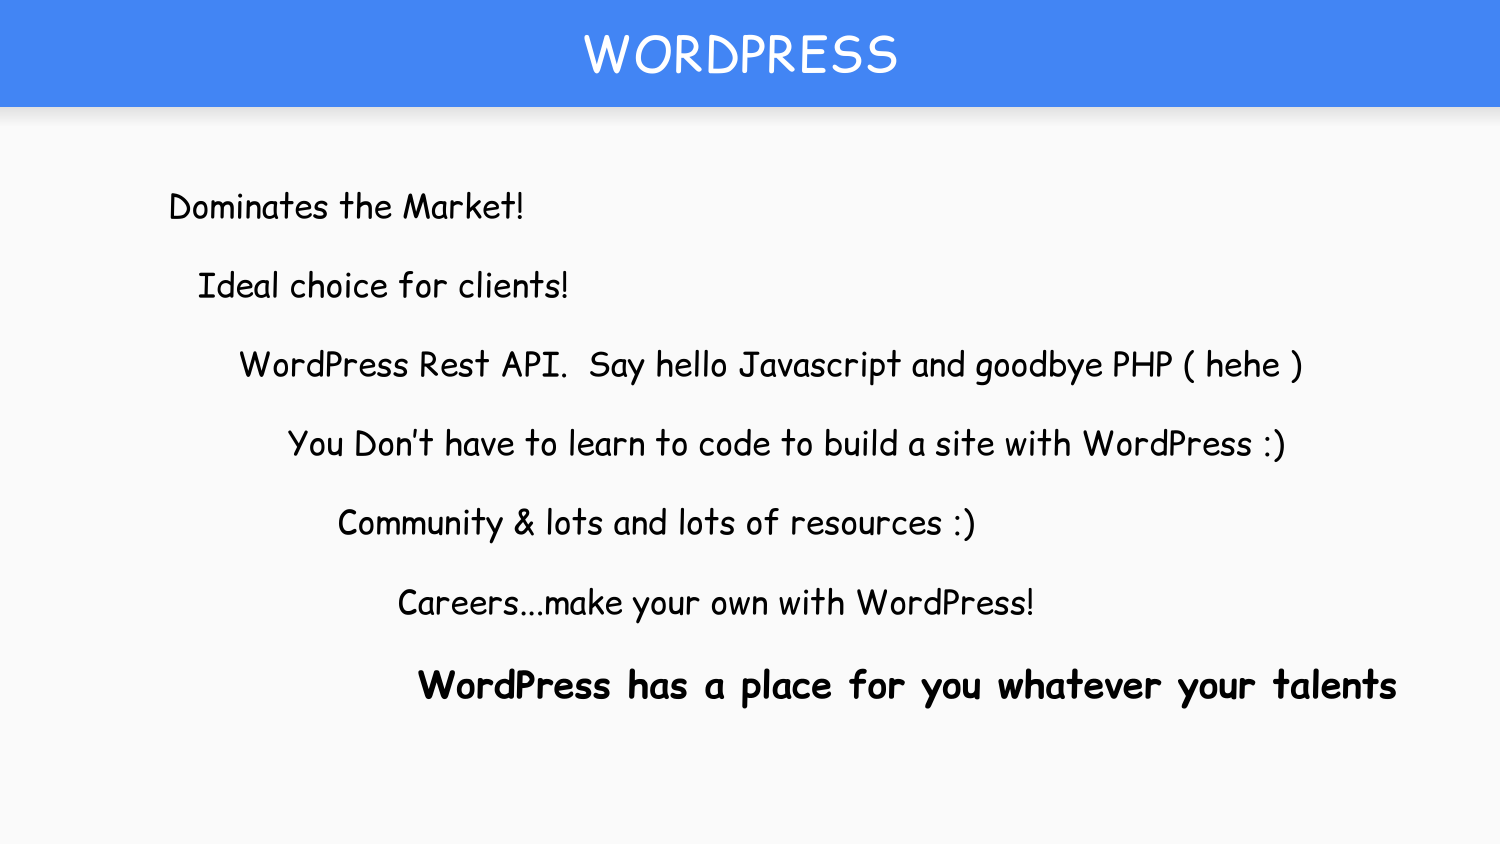

# WORDPRESS
        Dominates the Market!
           Ideal choice for clients!
               WordPress Rest API.  Say hello Javascript and goodbye PHP ( hehe )
                    You Don’t have to learn to code to build a site with WordPress :)
                         Community & lots and lots of resources :)
                               Careers...make your own with WordPress!
                                WordPress has a place for you whatever your talents